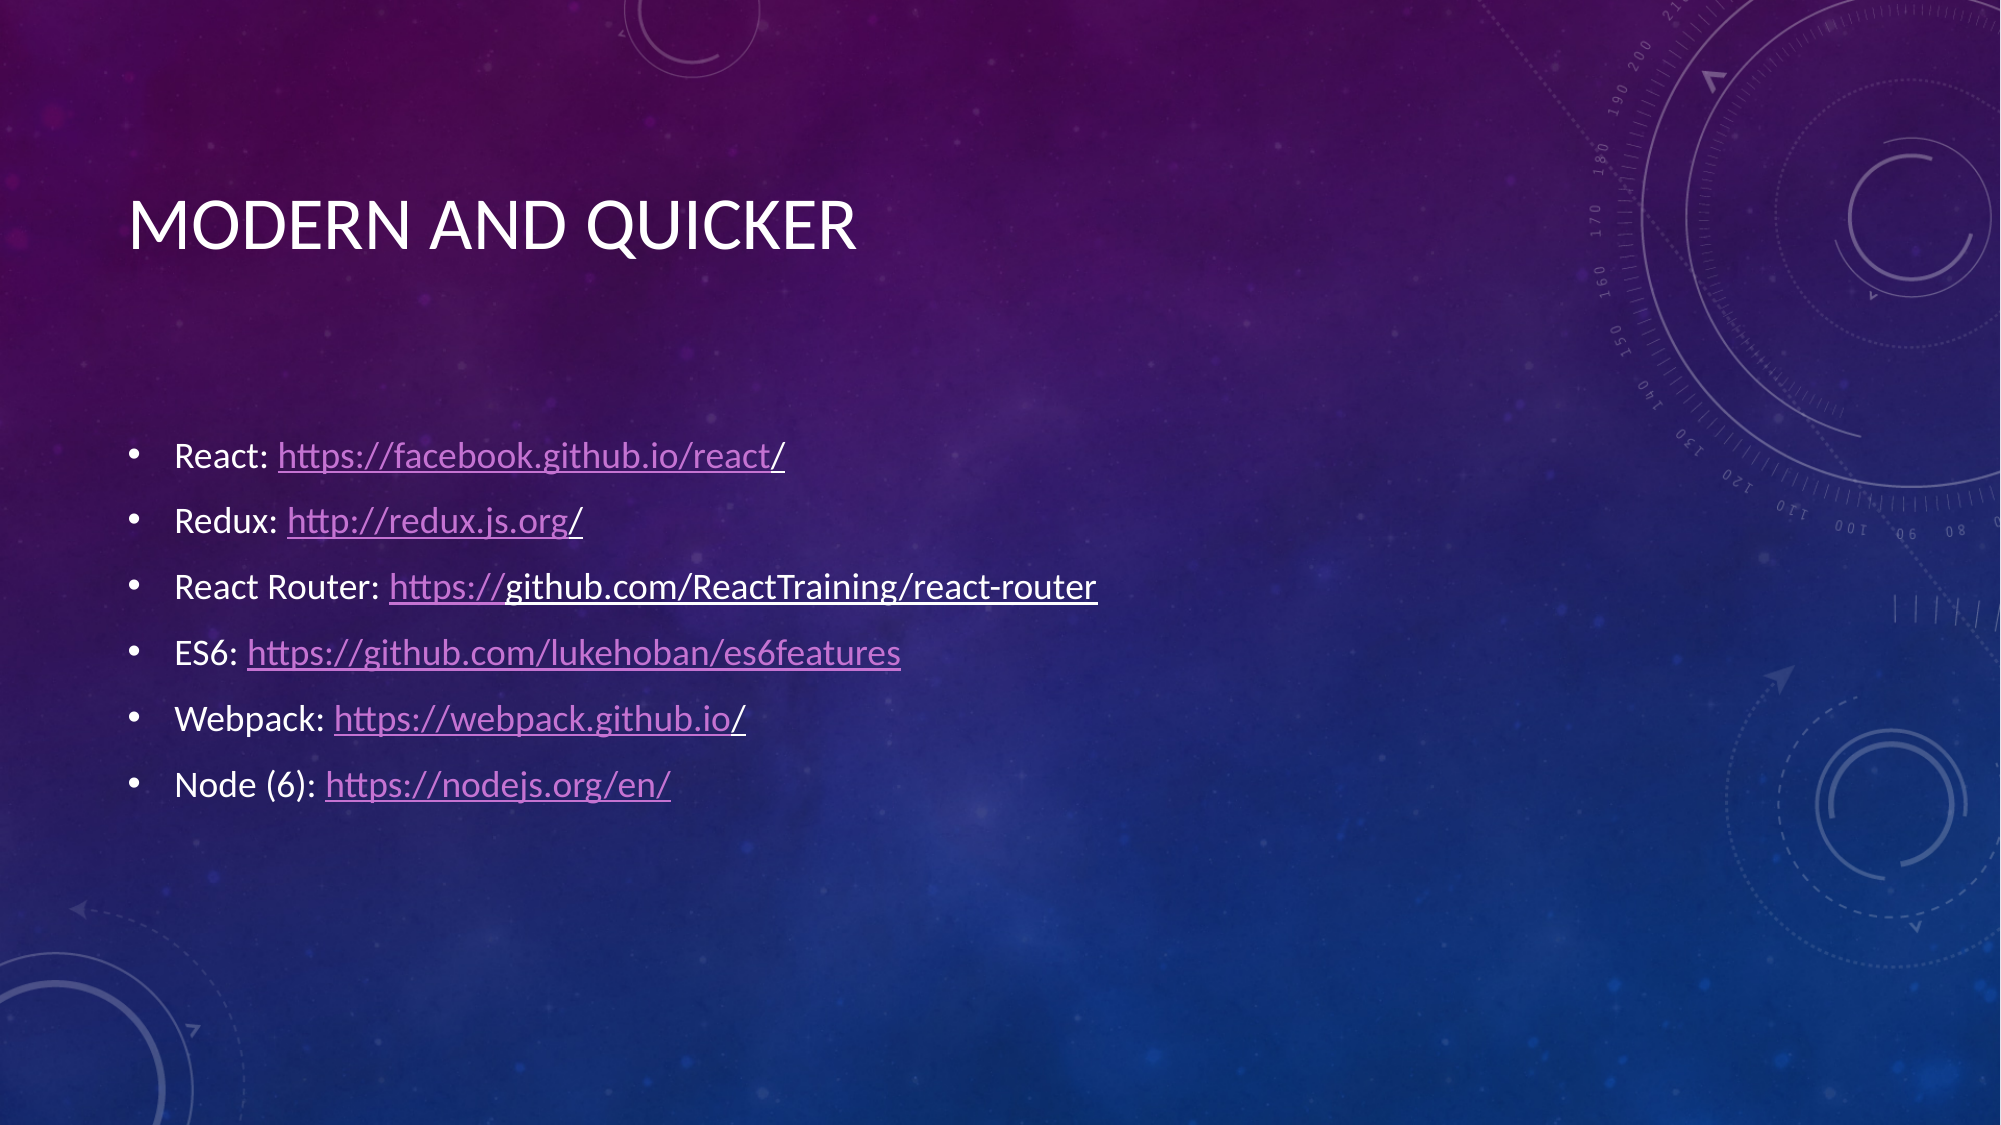

# Modern and Quicker
React: https://facebook.github.io/react/
Redux: http://redux.js.org/
React Router: https://github.com/ReactTraining/react-router
ES6: https://github.com/lukehoban/es6features
Webpack: https://webpack.github.io/
Node (6): https://nodejs.org/en/